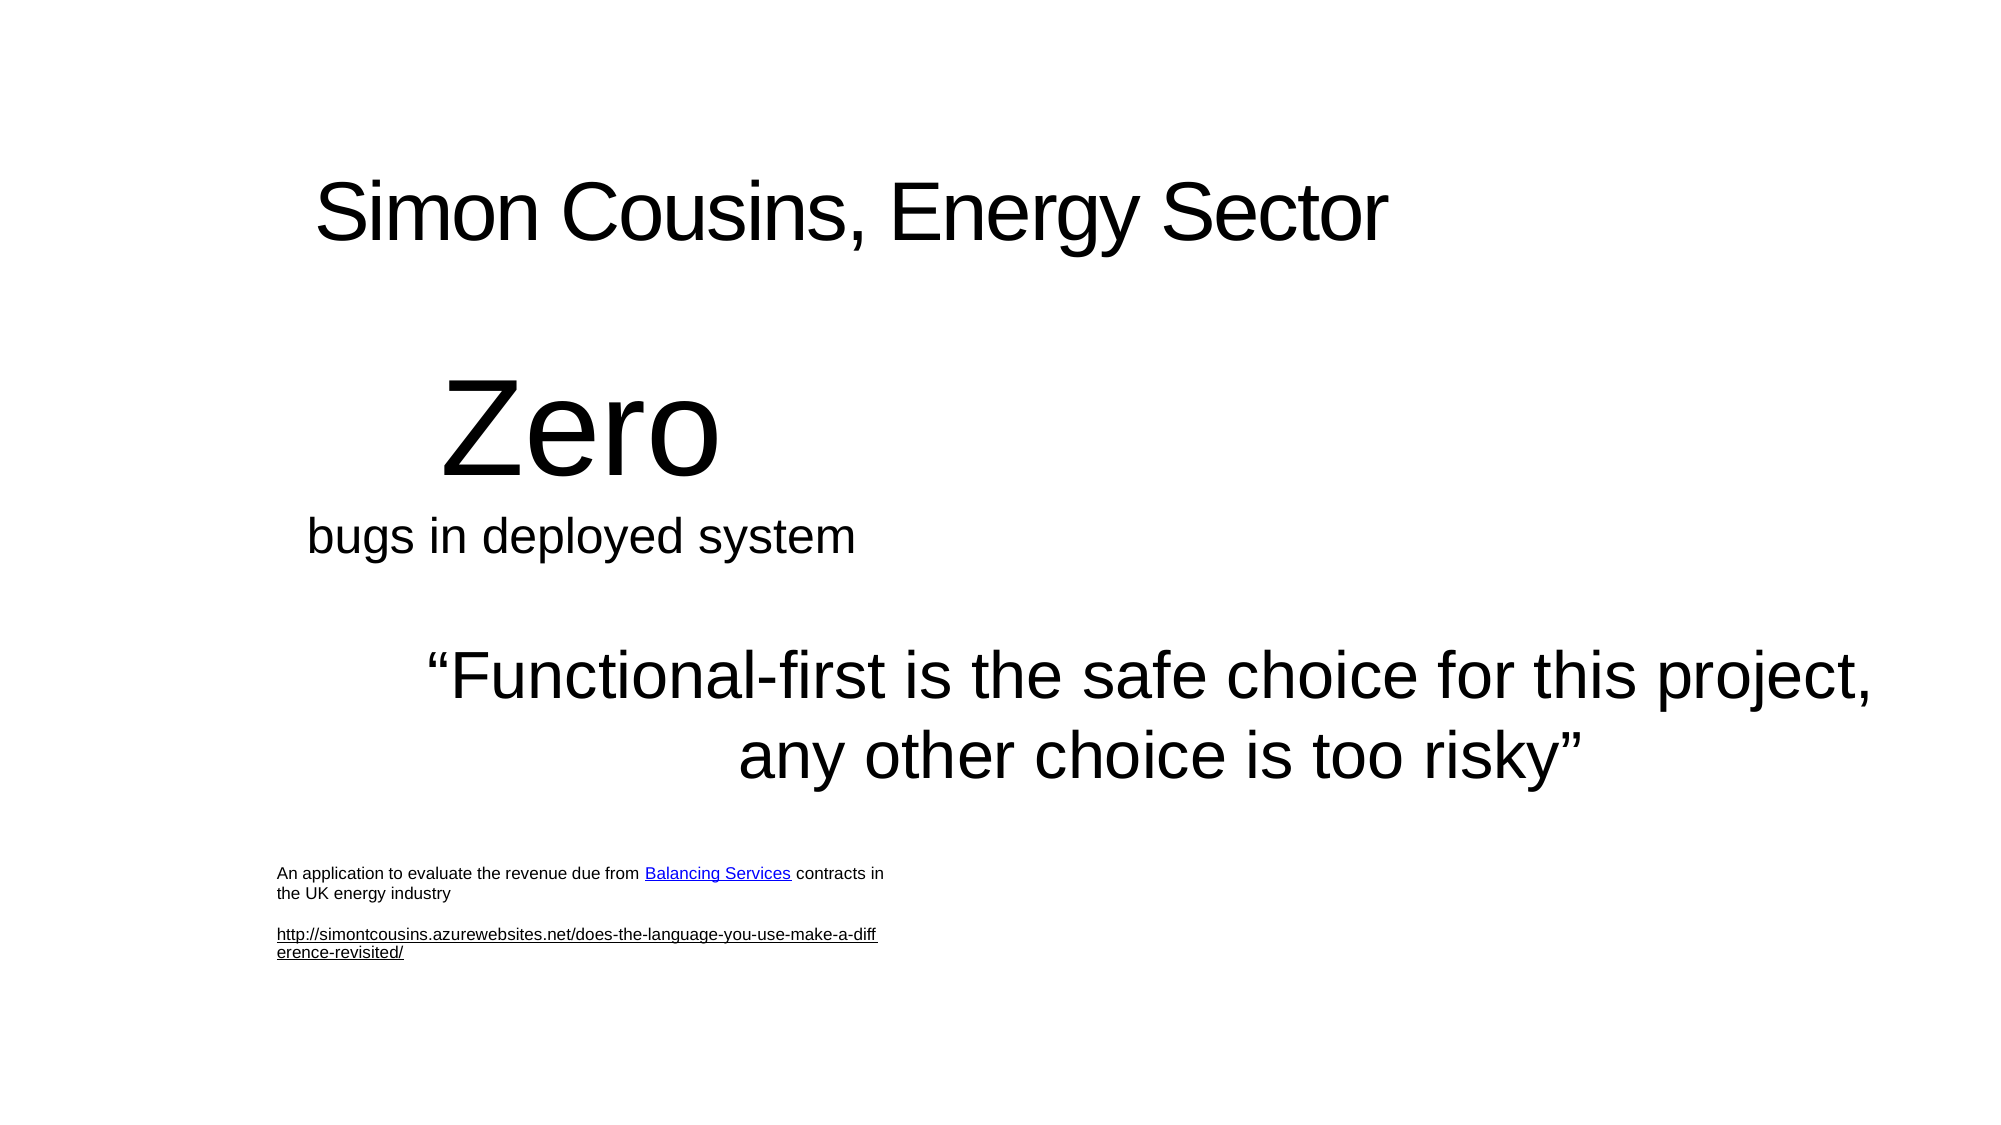

# Simon Cousins, Energy Sector
Zero
bugs in deployed system
“Functional-first is the safe choice for this project,
any other choice is too risky”
An application to evaluate the revenue due from Balancing Services contracts in the UK energy industry

http://simontcousins.azurewebsites.net/does-the-language-you-use-make-a-difference-revisited/